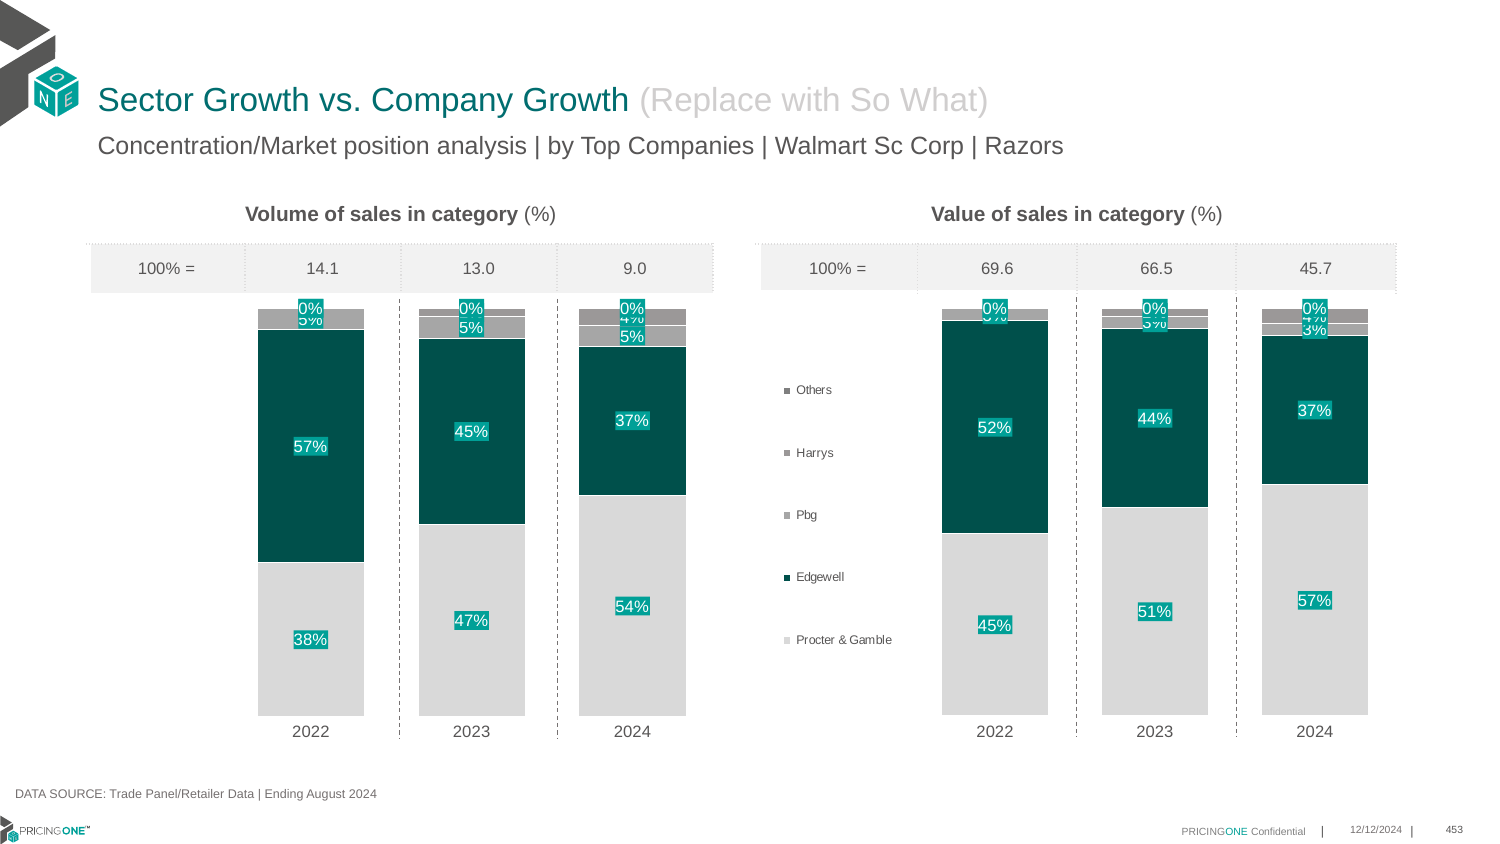

# Sector Growth vs. Company Growth (Replace with So What)
Concentration/Market position analysis | by Top Companies | Walmart Sc Corp | Razors
| Volume of sales in category (%) |  |  |  |
| --- | --- | --- | --- |
| 100% = | 14.1 | 13.0 | 9.0 |
| Value of sales in category (%) |  |  |  |
| --- | --- | --- | --- |
| 100% = | 69.6 | 66.5 | 45.7 |

### Chart

| Category | Procter & Gamble | Edgewell | Pbg | Harrys | Others |
|---|---|---|---|---|---|
| 2022 | 0.37699917583077813 | 0.5697657832646997 | 0.05208615183656851 | 0.0011486063340868191 | 2.8273386685214007e-07 |
| 2023 | 0.4710158020512174 | 0.4544082406836685 | 0.05361157655536984 | 0.020964227132975903 | 1.5357676838081633e-07 |
| 2024 | 0.5416511989339345 | 0.3655019862907082 | 0.04968454732858987 | 0.04316226744676743 | 0.0 |

### Chart

| Category | Procter & Gamble | Edgewell | Pbg | Harrys | Others |
|---|---|---|---|---|---|
| 2022 | 0.4473161860177114 | 0.5213730474498126 | 0.030157705369753037 | 0.0011529748944928762 | 8.626823004061926e-08 |
| 2023 | 0.5110117112764463 | 0.437732280404753 | 0.030103274355876487 | 0.021152643759496072 | 9.020342812415703e-08 |
| 2024 | 0.5665529342971021 | 0.3671644708386761 | 0.0279691964091229 | 0.03831339845509894 | 0.0 |
DATA SOURCE: Trade Panel/Retailer Data | Ending August 2024

12/12/2024
453